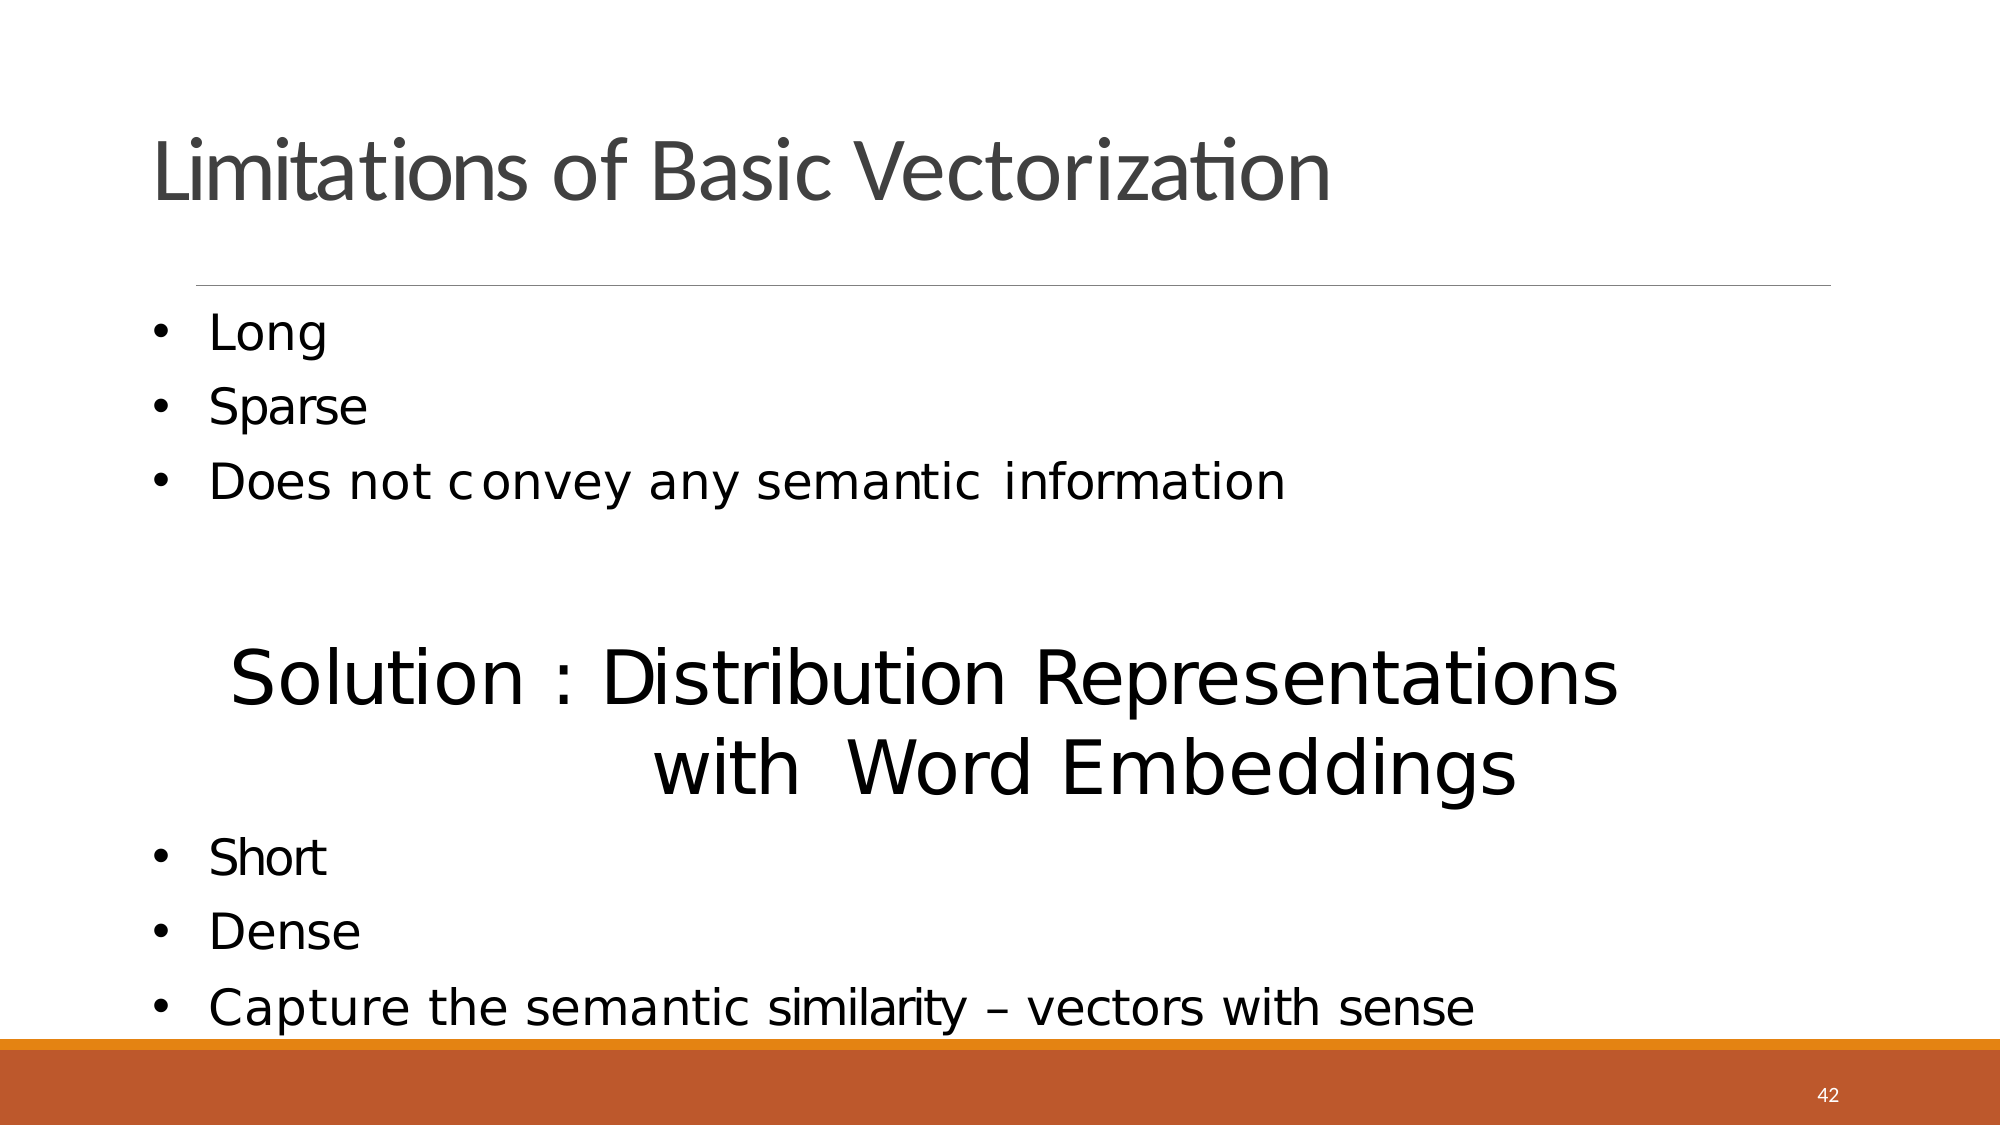

# Limitations of Basic Vectorization
Long
Sparse
Does not convey any semantic information

Solution : Distribution Representations with  Word Embeddings
Short
Dense
Capture the semantic similarity – vectors with sense
42